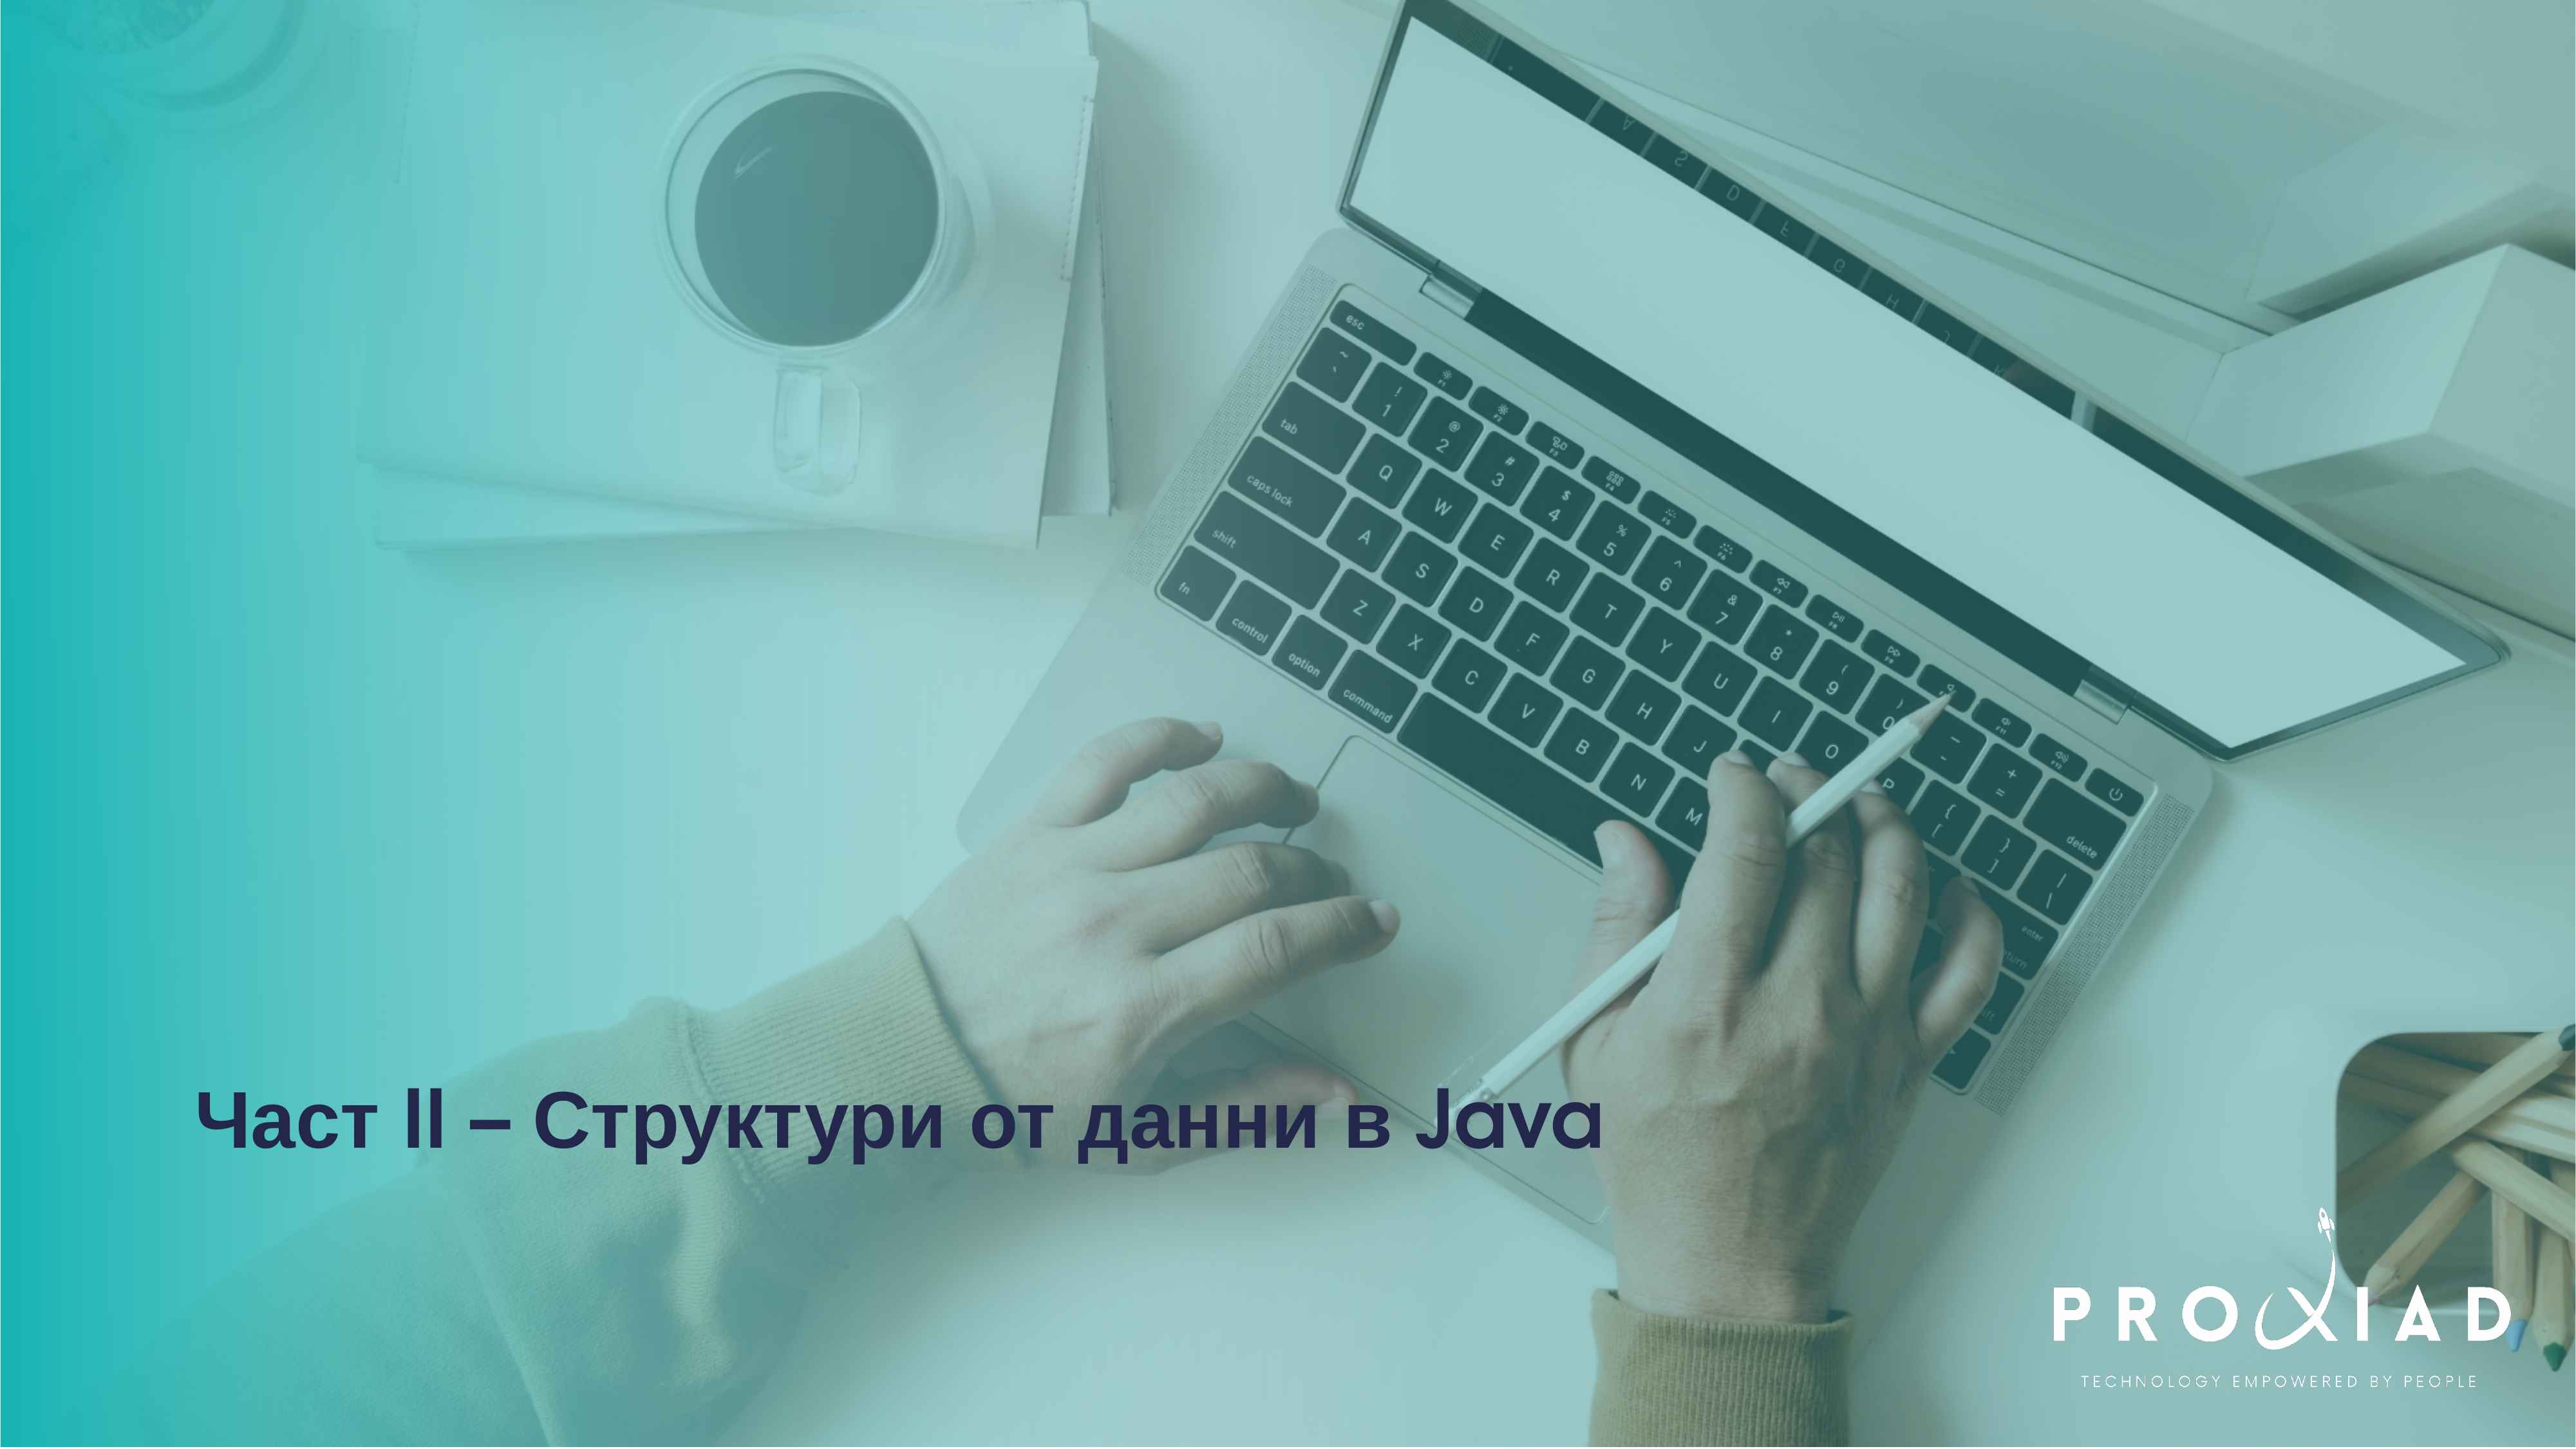

Част II – Структури от данни в Java